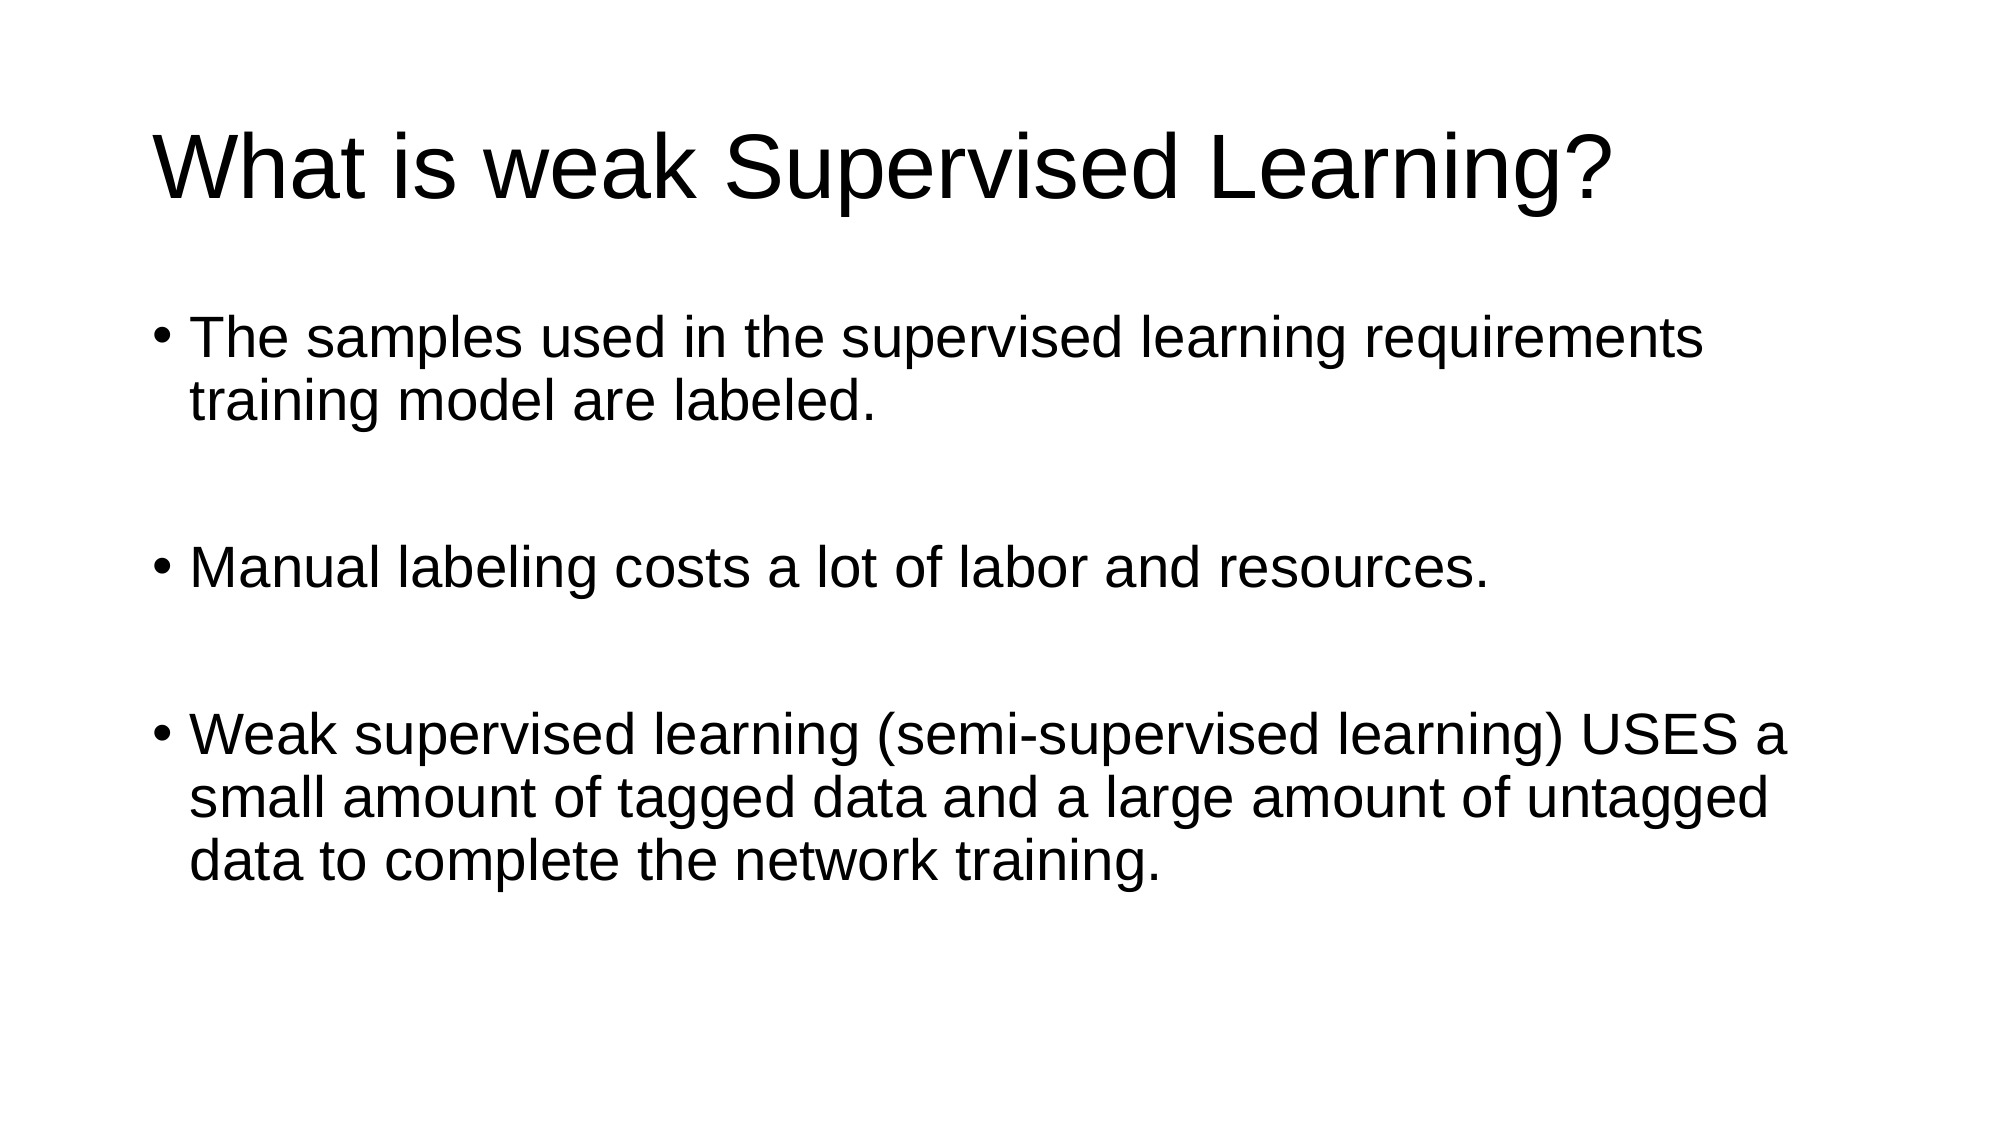

# What is weak Supervised Learning?
The samples used in the supervised learning requirements training model are labeled.

Manual labeling costs a lot of labor and resources.

Weak supervised learning (semi-supervised learning) USES a small amount of tagged data and a large amount of untagged data to complete the network training.